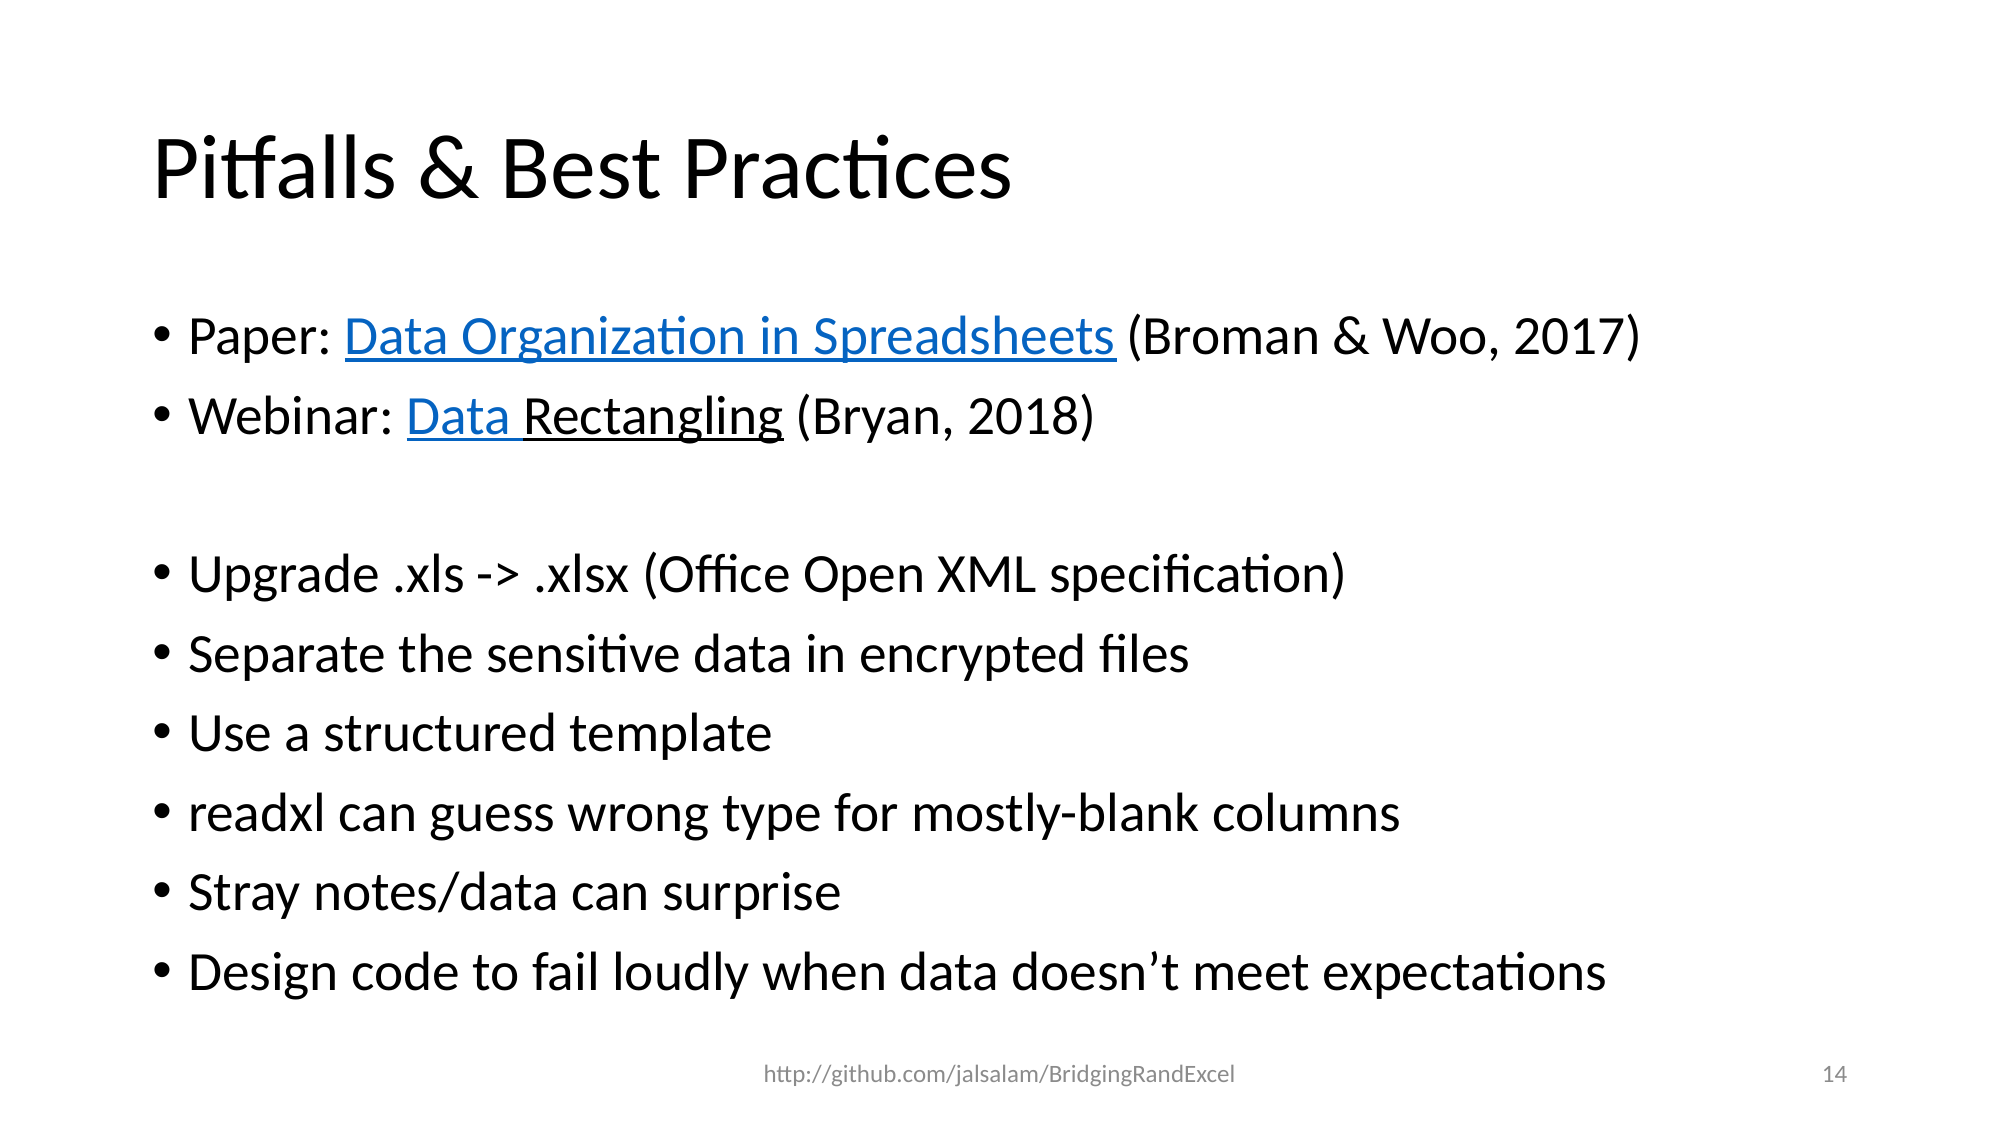

# Pitfalls & Best Practices
Paper: Data Organization in Spreadsheets (Broman & Woo, 2017)
Webinar: Data Rectangling (Bryan, 2018)

Upgrade .xls -> .xlsx (Office Open XML specification)
Separate the sensitive data in encrypted files
Use a structured template
readxl can guess wrong type for mostly-blank columns
Stray notes/data can surprise
Design code to fail loudly when data doesn’t meet expectations

http://github.com/jalsalam/BridgingRandExcel
14